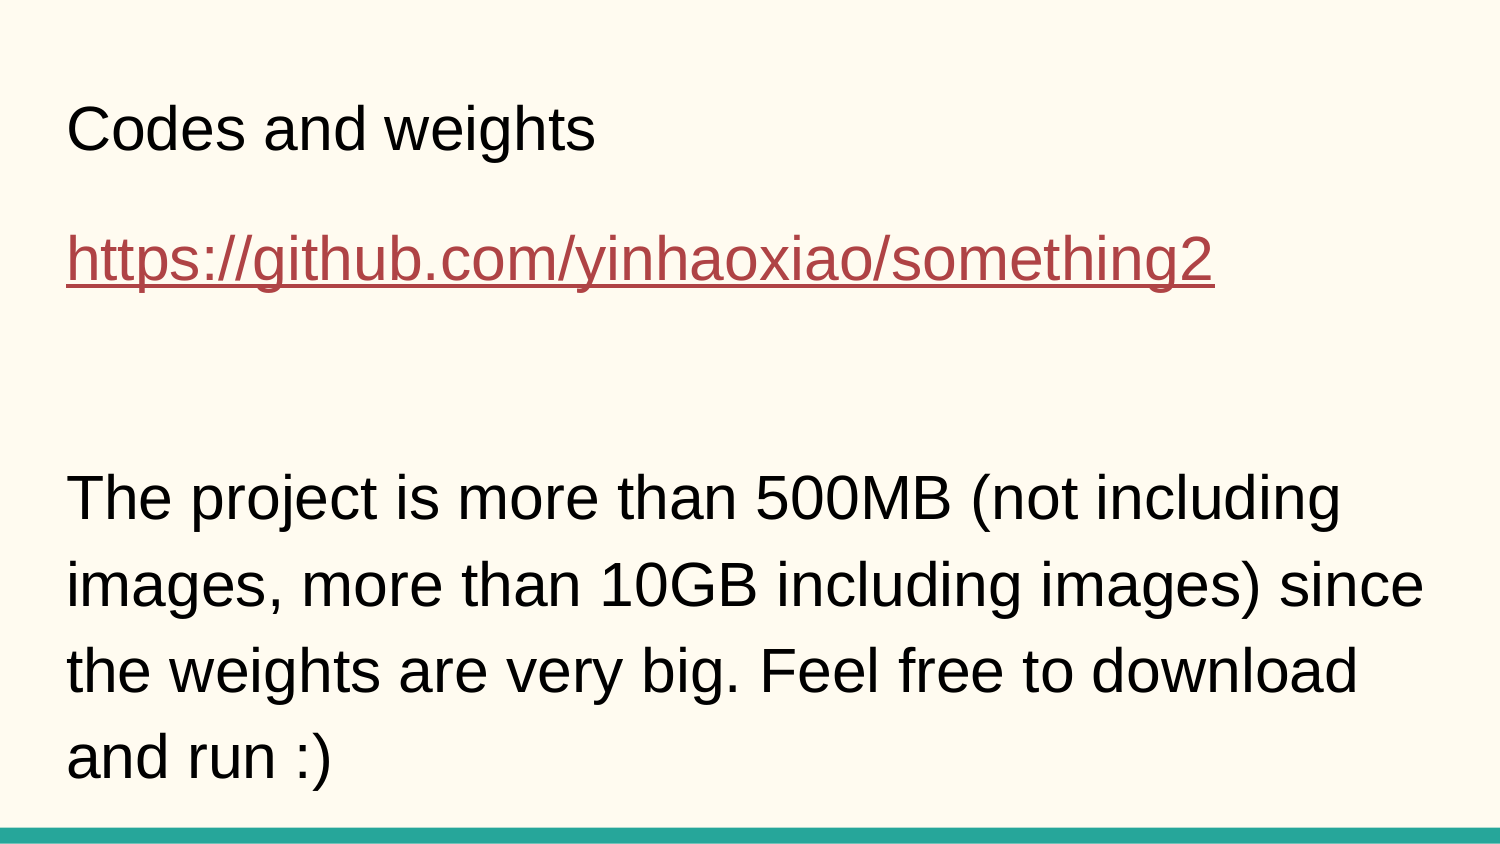

# Codes and weights
https://github.com/yinhaoxiao/something2

The project is more than 500MB (not including images, more than 10GB including images) since the weights are very big. Feel free to download and run :)